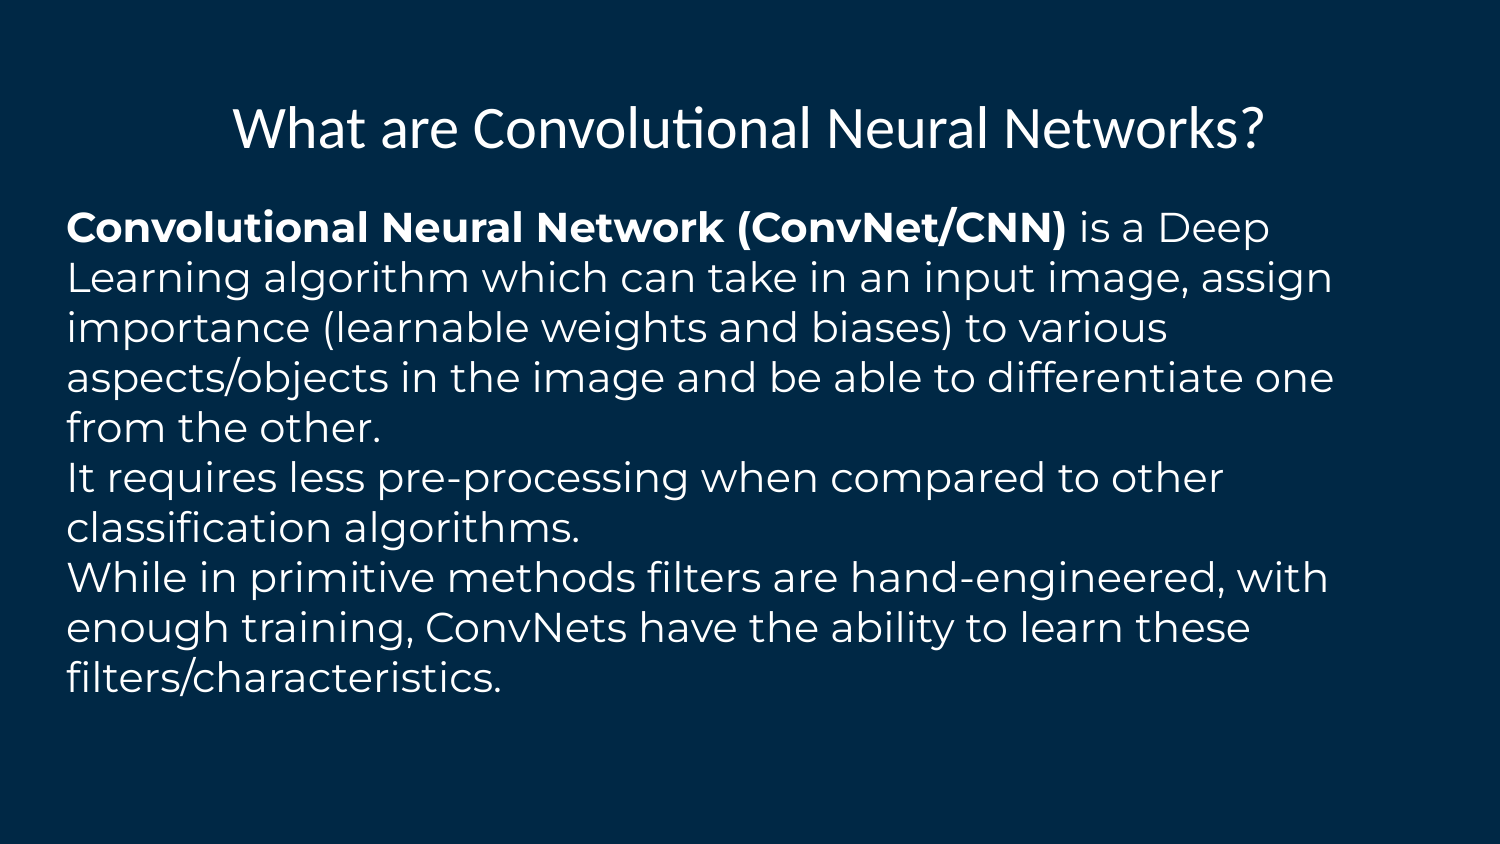

# What are Convolutional Neural Networks?

Convolutional Neural Network (ConvNet/CNN) is a Deep Learning algorithm which can take in an input image, assign importance (learnable weights and biases) to various aspects/objects in the image and be able to differentiate one from the other.
It requires less pre-processing when compared to other classification algorithms.
While in primitive methods filters are hand-engineered, with enough training, ConvNets have the ability to learn these filters/characteristics.